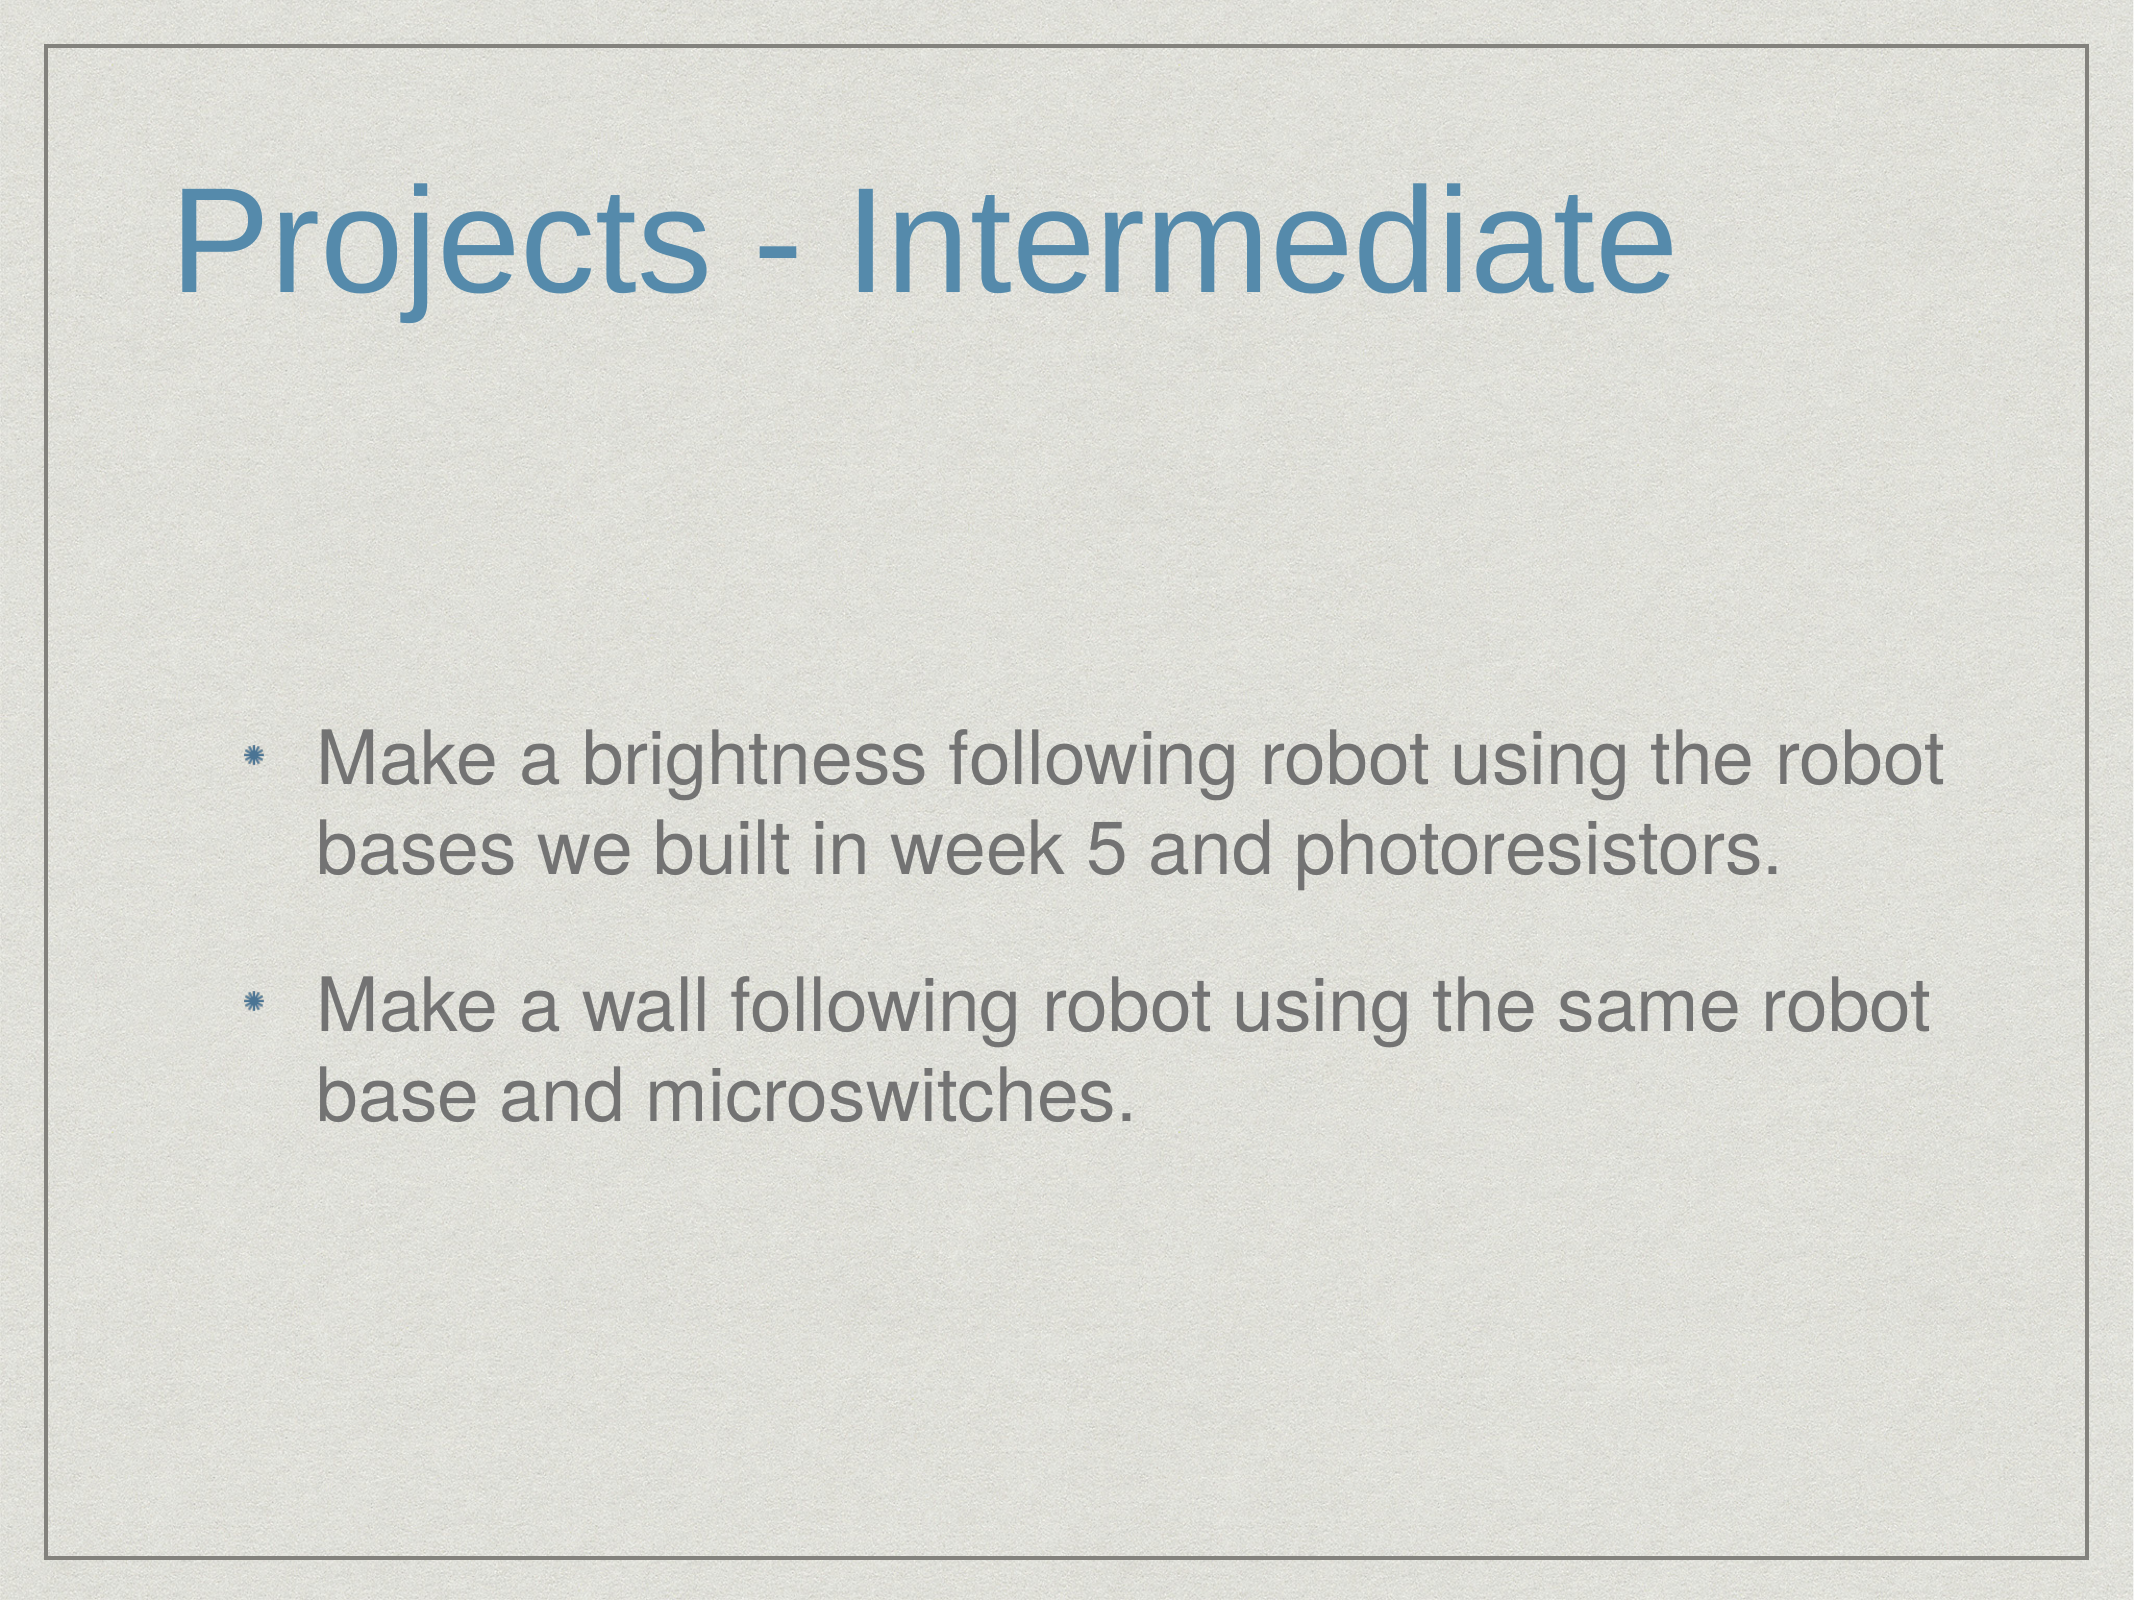

# Projects - Intermediate
Make a brightness following robot using the robot bases we built in week 5 and photoresistors.
Make a wall following robot using the same robot base and microswitches.